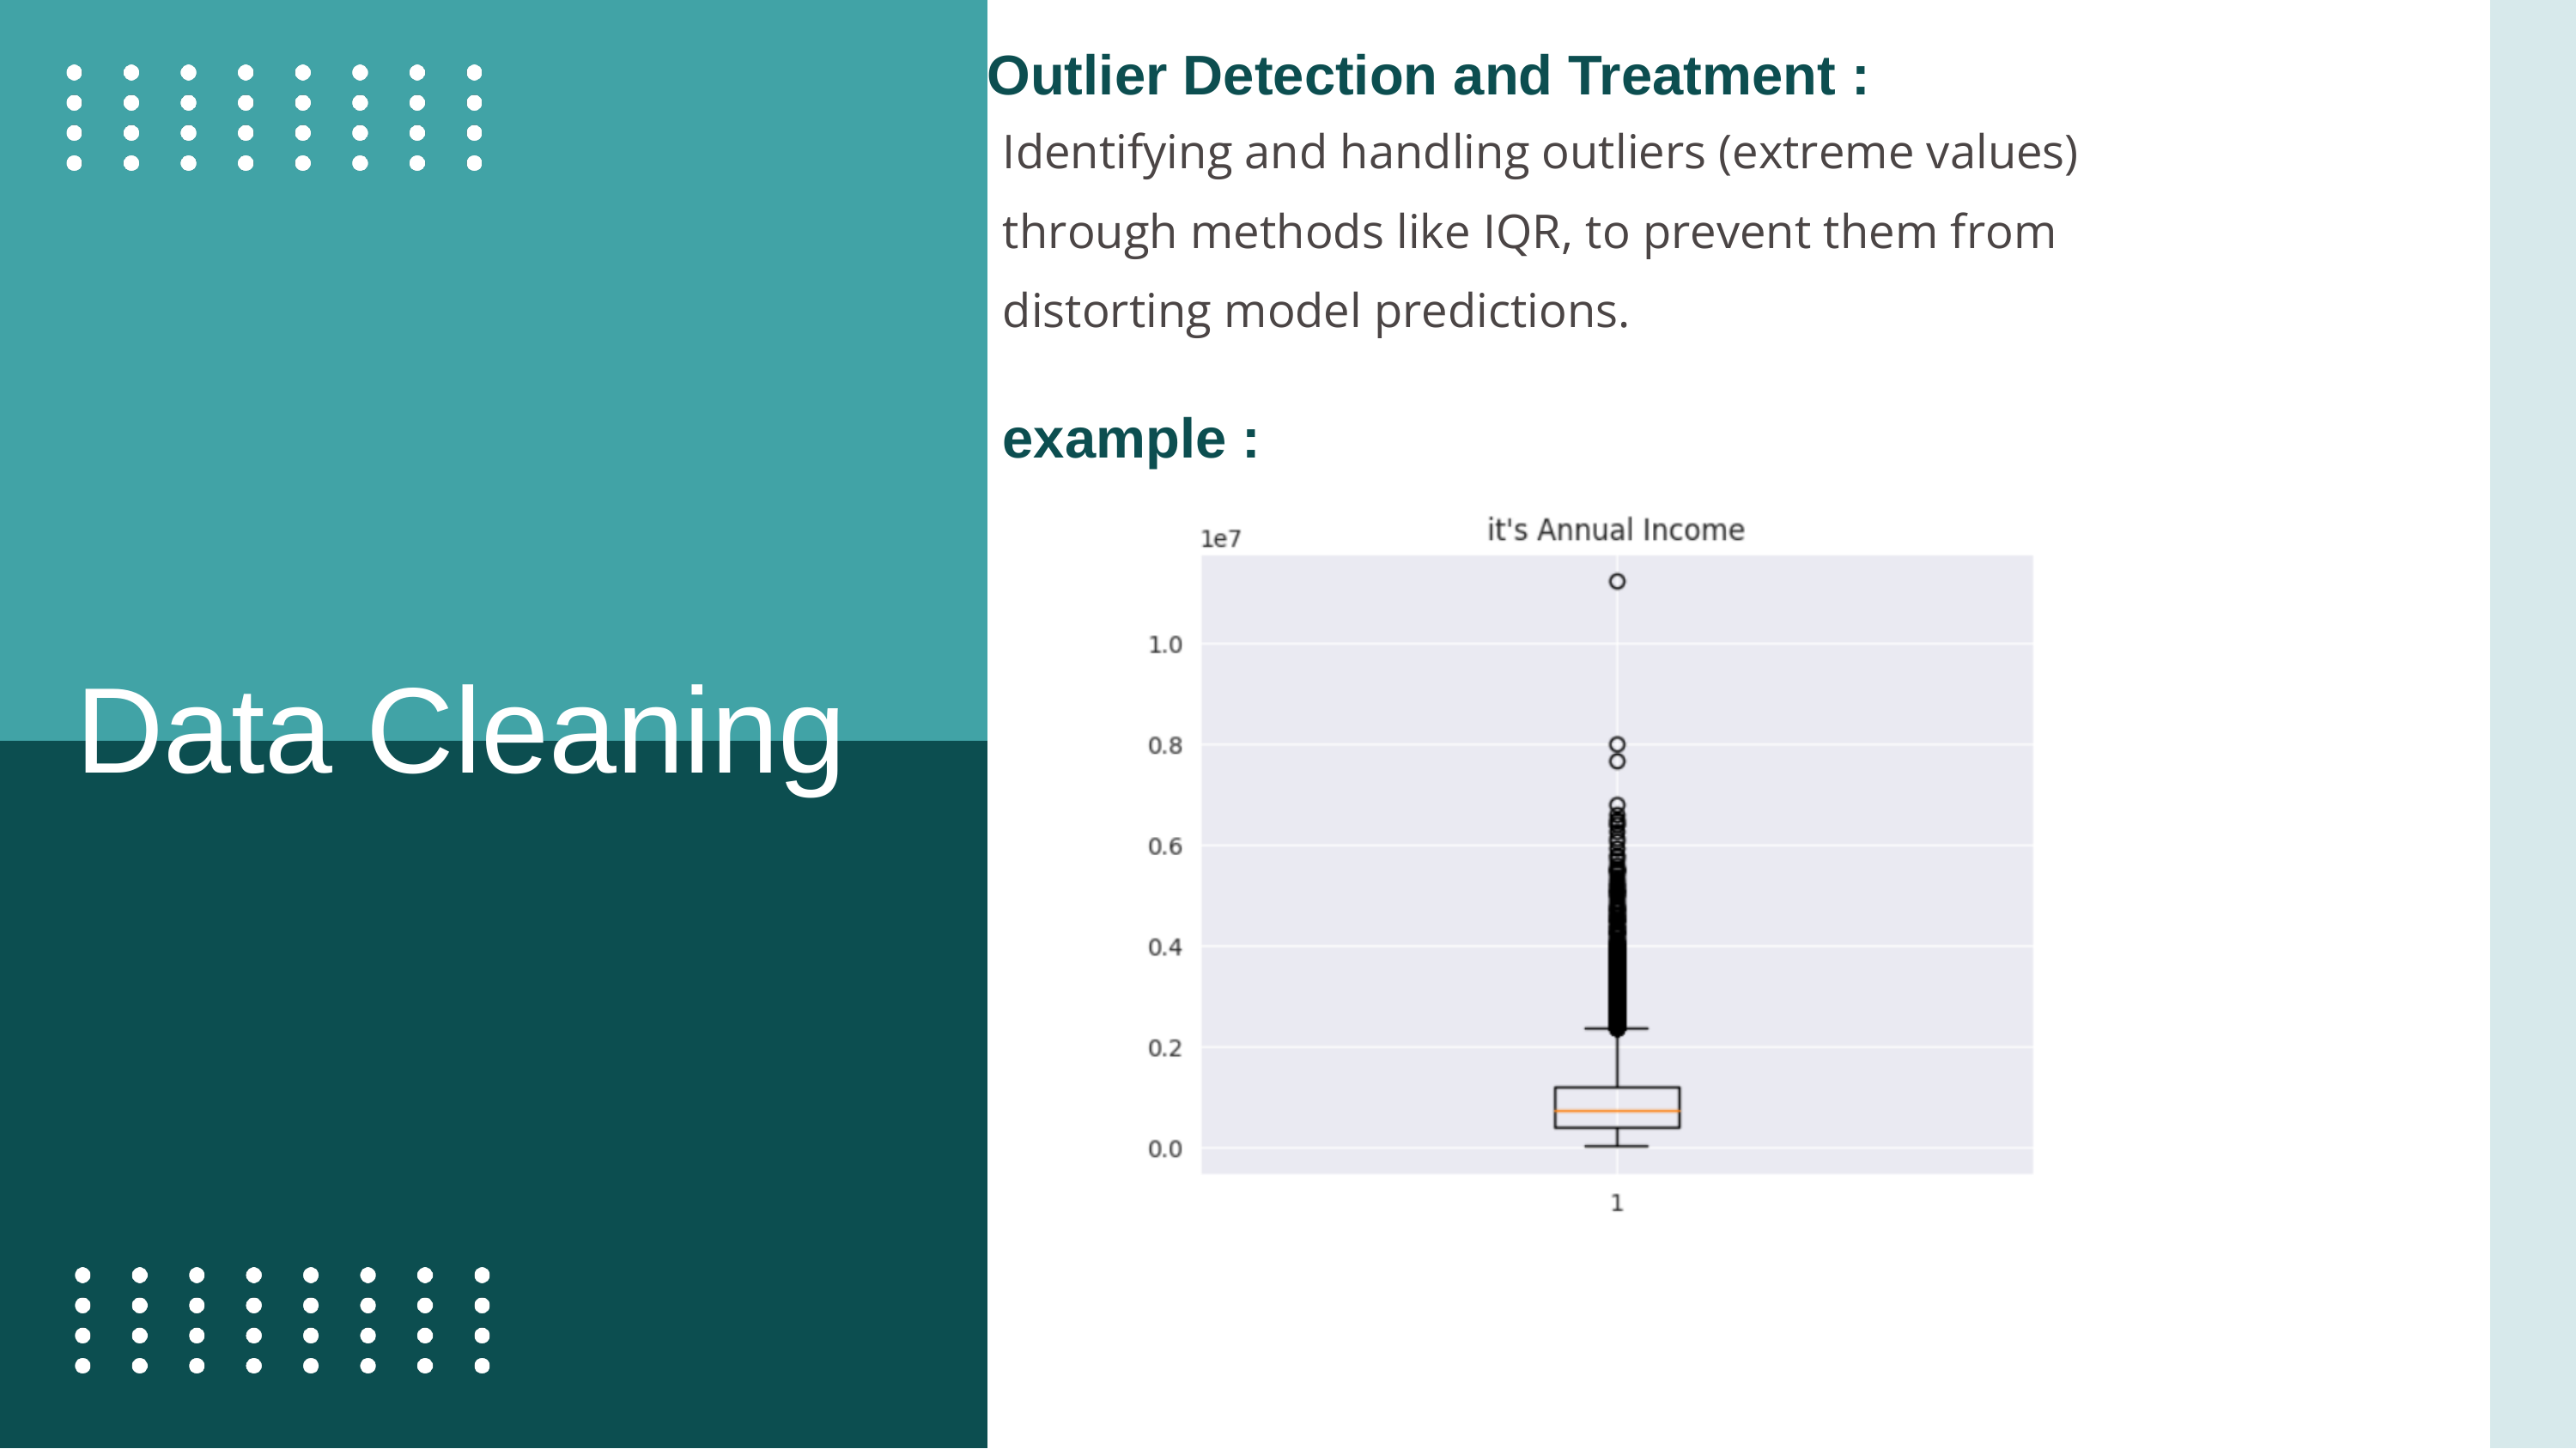

Outlier Detection and Treatment :

Identifying and handling outliers (extreme values) through methods like IQR, to prevent them from distorting model predictions.

example :

Data Cleaning